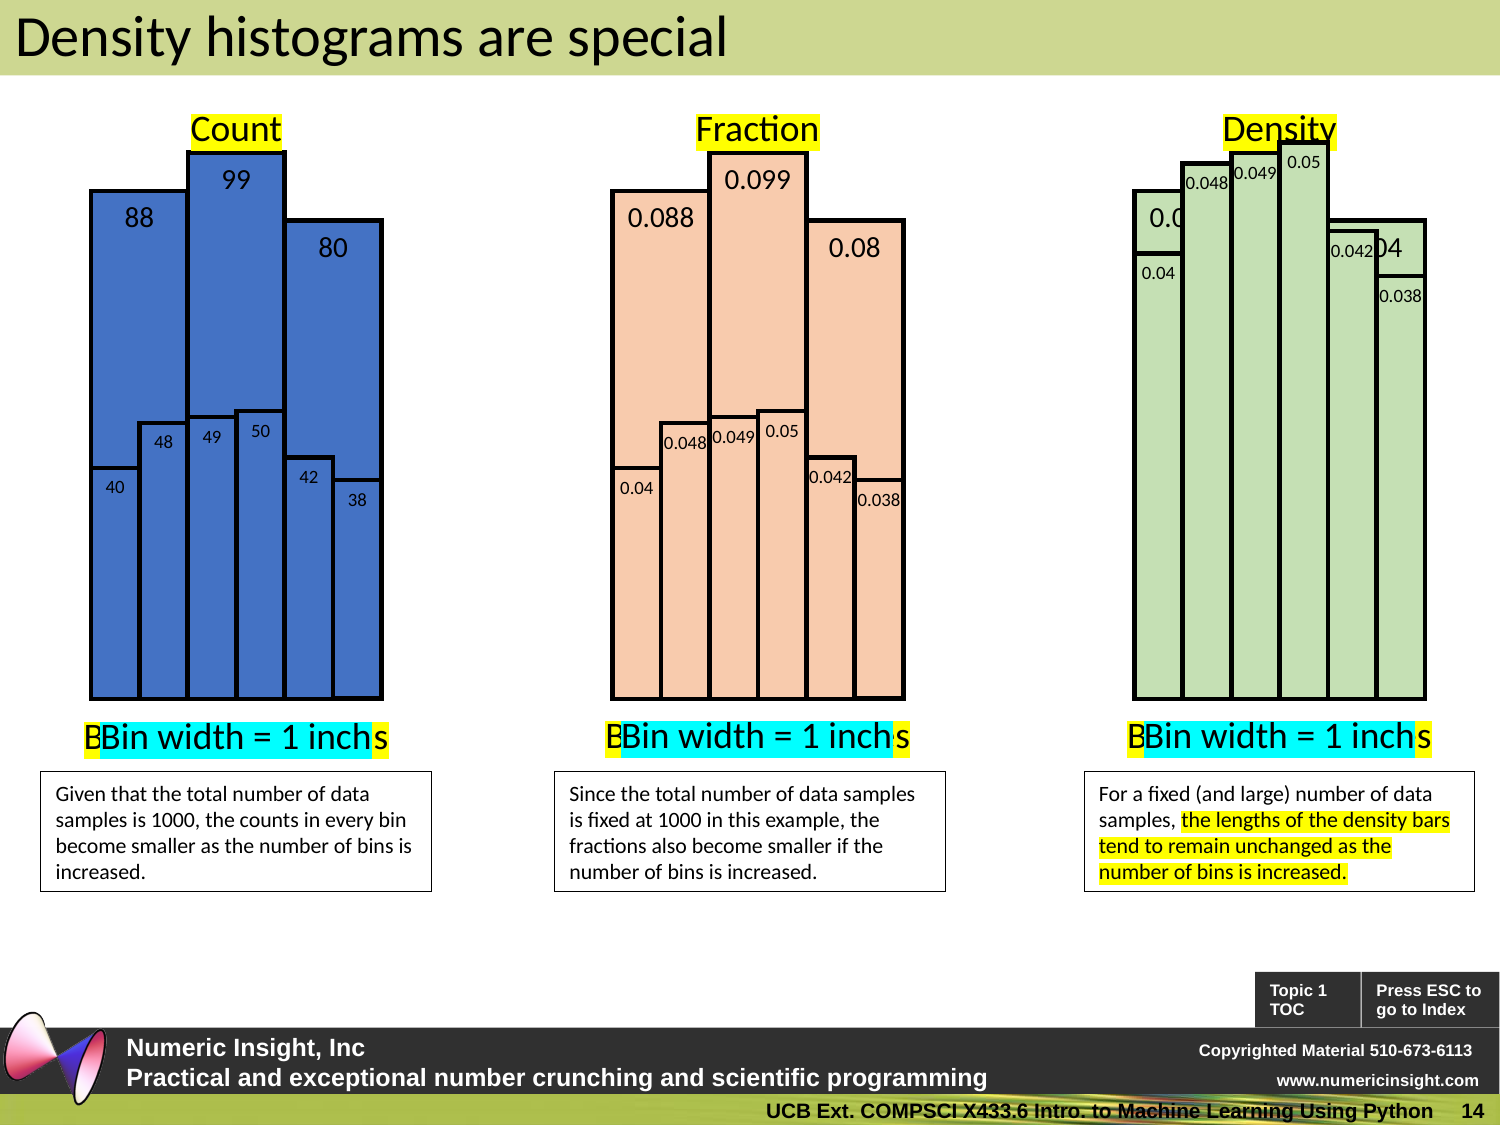

# Density histograms are special
Count
Fraction
Density
0.05
0.049
0.048
0.042
0.04
0.038
0.099
0.088
0.08
99
88
80
0.049
0.044
0.04
50
49
48
42
40
38
0.05
0.049
0.048
0.042
0.04
0.038
Bin width = 1 inch
Bin width = 1 inch
Bin width = 1 inch
Bin width = 2 inches
Bin width = 2 inches
Bin width = 2 inches
Given that the total number of data samples is 1000, the counts in every bin become smaller as the number of bins is increased.
Since the total number of data samples is fixed at 1000 in this example, the fractions also become smaller if the number of bins is increased.
For a fixed (and large) number of data samples, the lengths of the density bars tend to remain unchanged as the number of bins is increased.